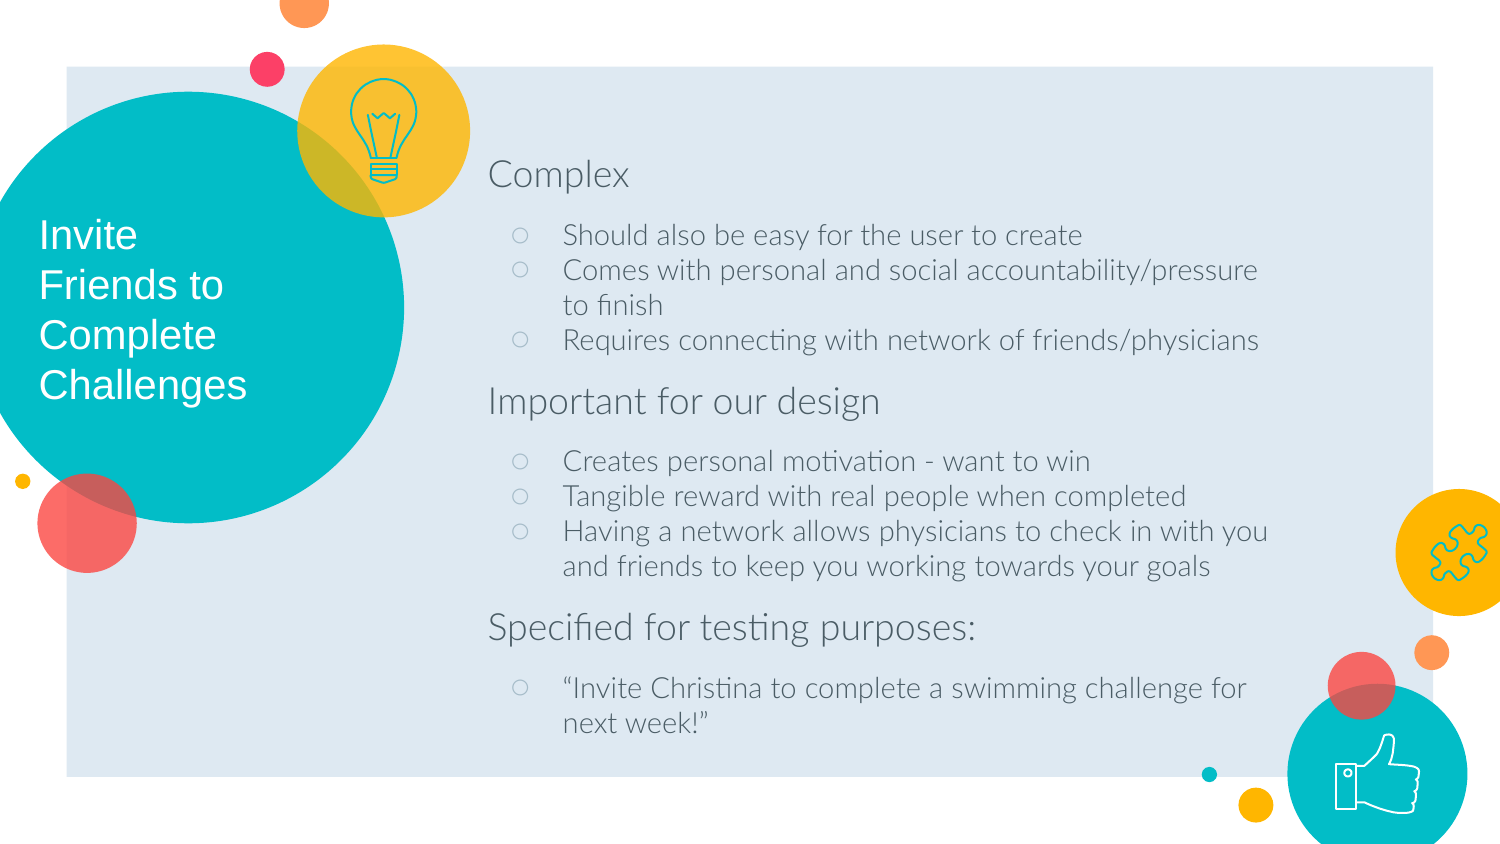

# Invite
Friends to Complete Challenges
Complex
Should also be easy for the user to create
Comes with personal and social accountability/pressure to finish
Requires connecting with network of friends/physicians
Important for our design
Creates personal motivation - want to win
Tangible reward with real people when completed
Having a network allows physicians to check in with you and friends to keep you working towards your goals
Specified for testing purposes:
“Invite Christina to complete a swimming challenge for next week!”